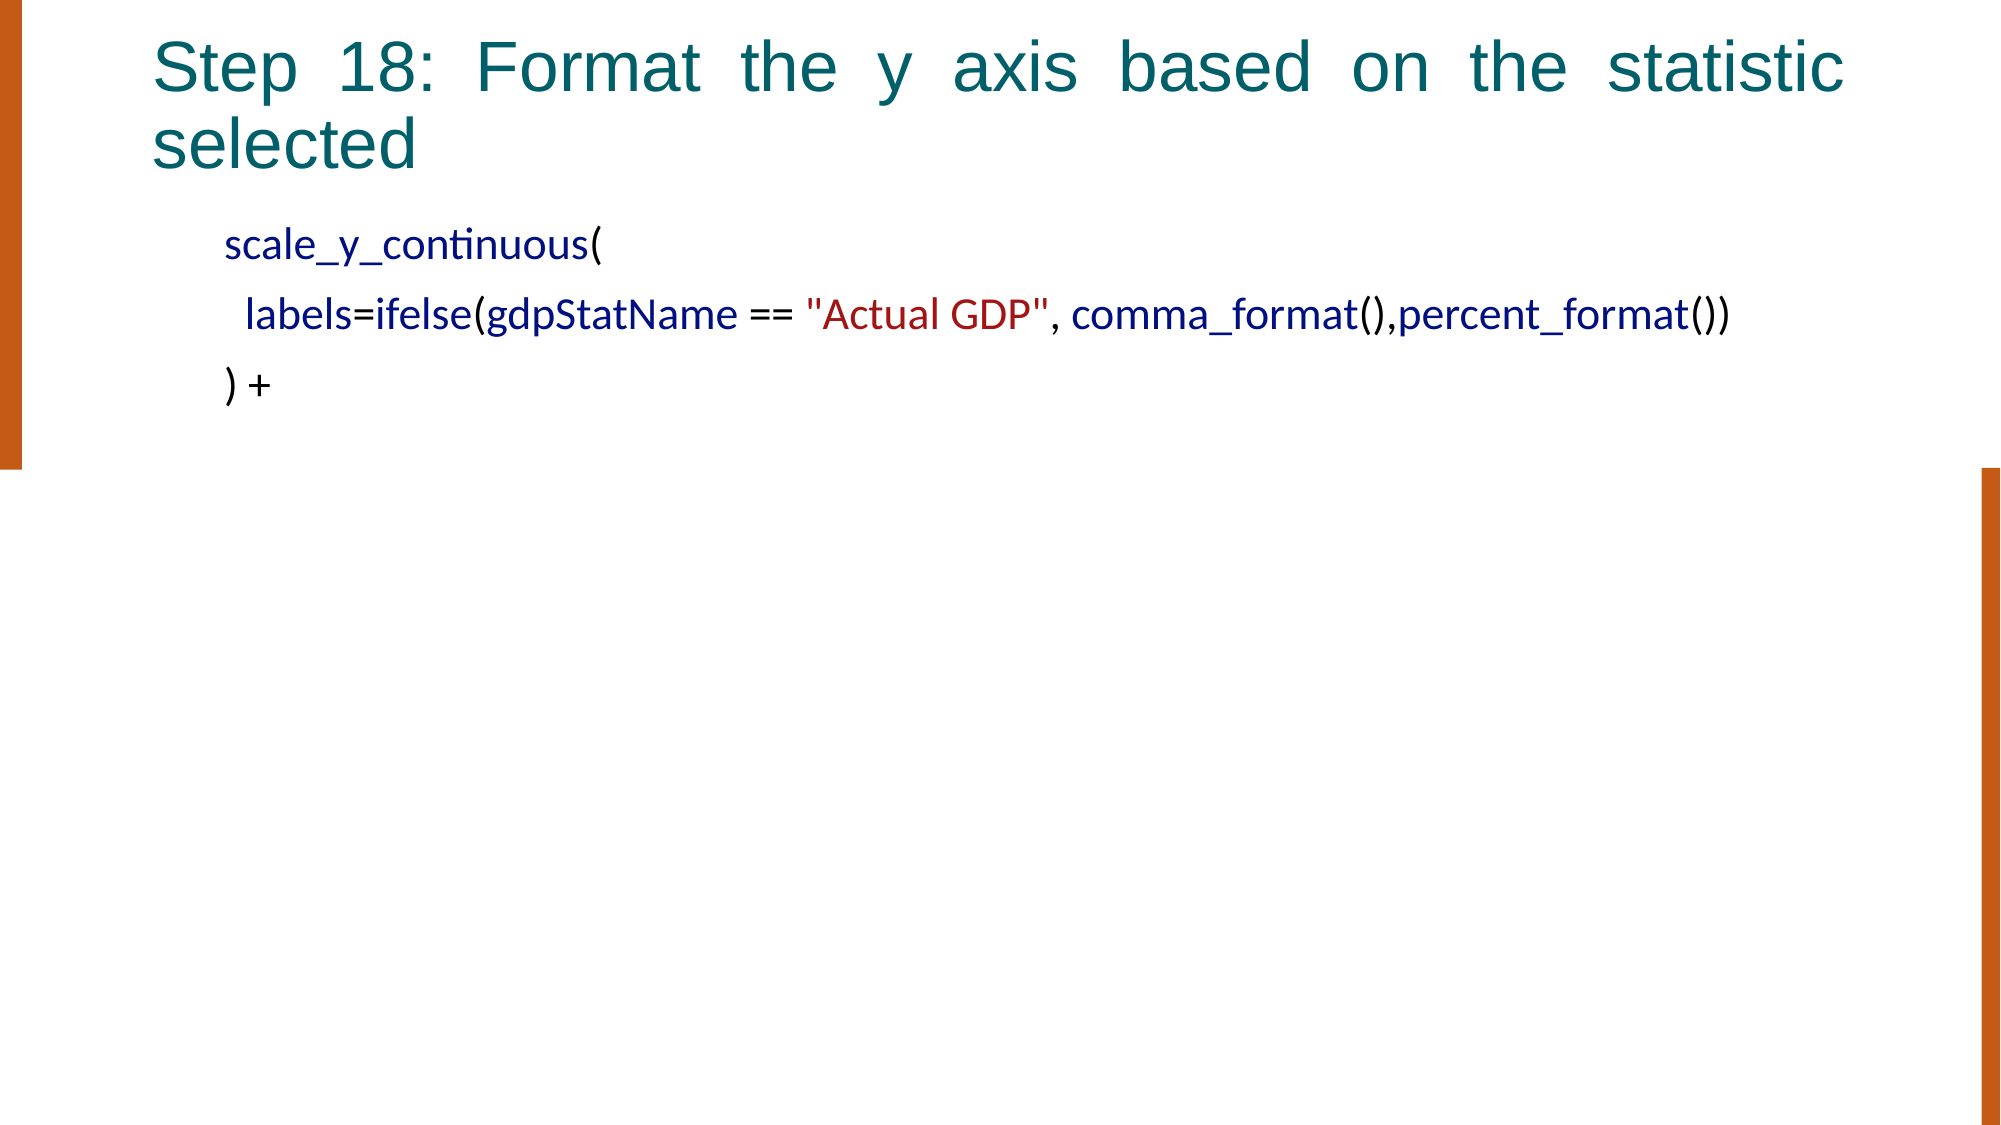

# Step 18: Format the y axis based on the statistic selected
       scale_y_continuous(
         labels=ifelse(gdpStatName == "Actual GDP", comma_format(),percent_format())
       ) +